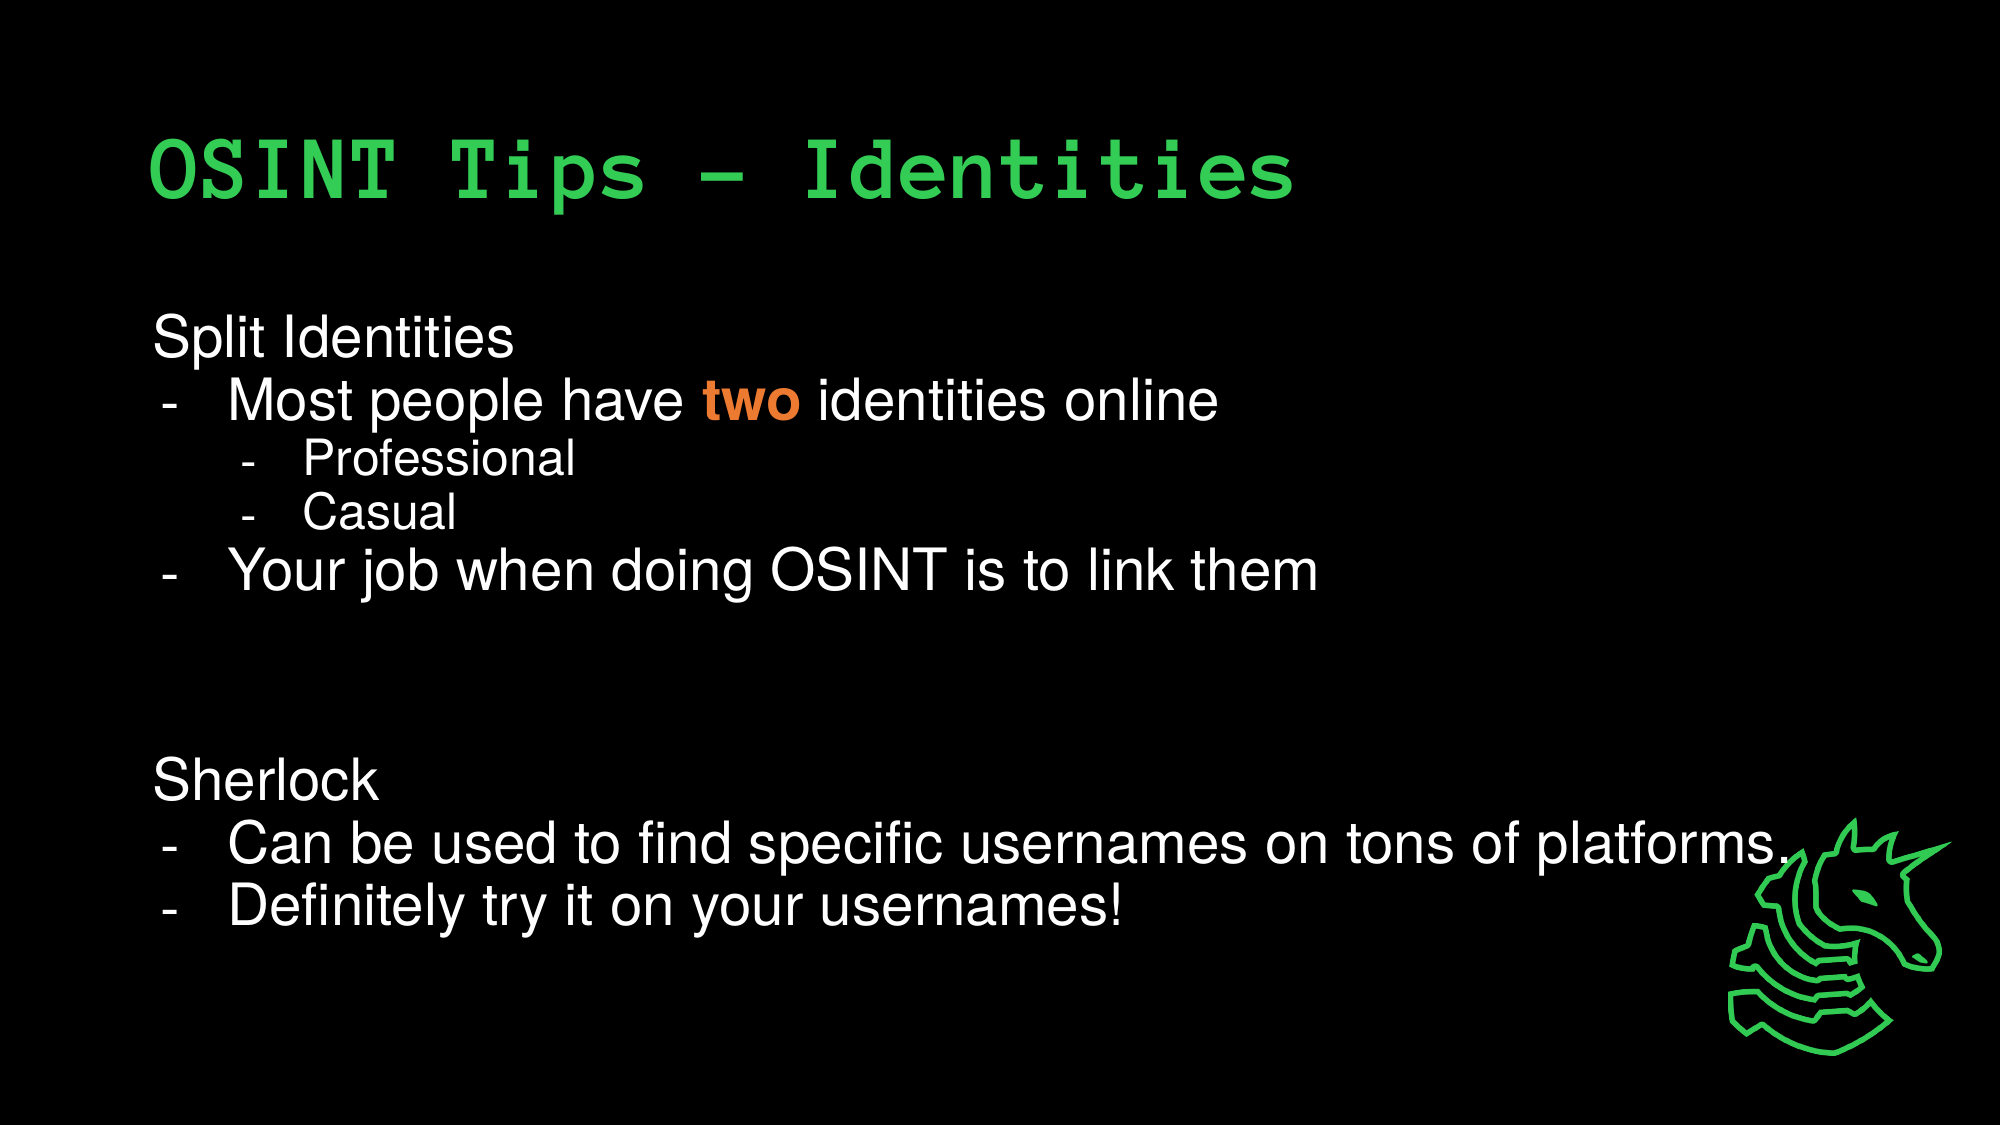

# OSINT Tips - Identities
Split Identities
Most people have two identities online
Professional
Casual
Your job when doing OSINT is to link them
Sherlock
Can be used to find specific usernames on tons of platforms.
Definitely try it on your usernames!